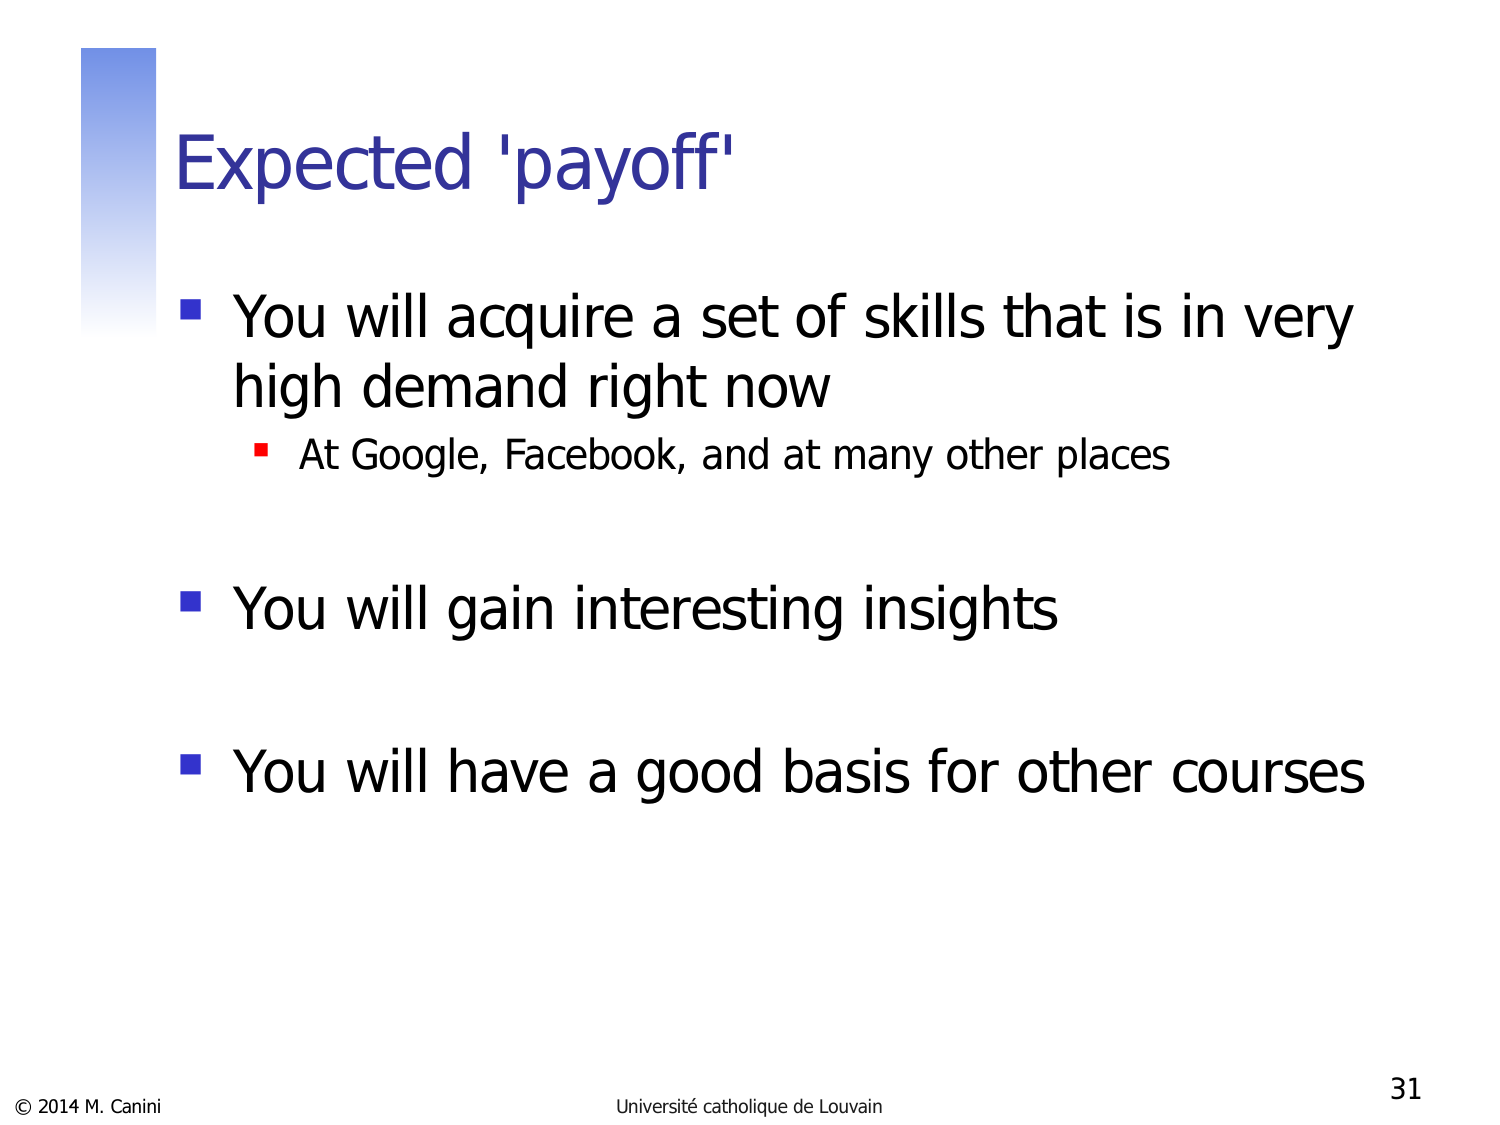

# Expected 'payoff'
You will acquire a set of skills that is in very high demand right now
At Google, Facebook, and at many other places

You will gain interesting insights

You will have a good basis for other courses
31
Université catholique de Louvain